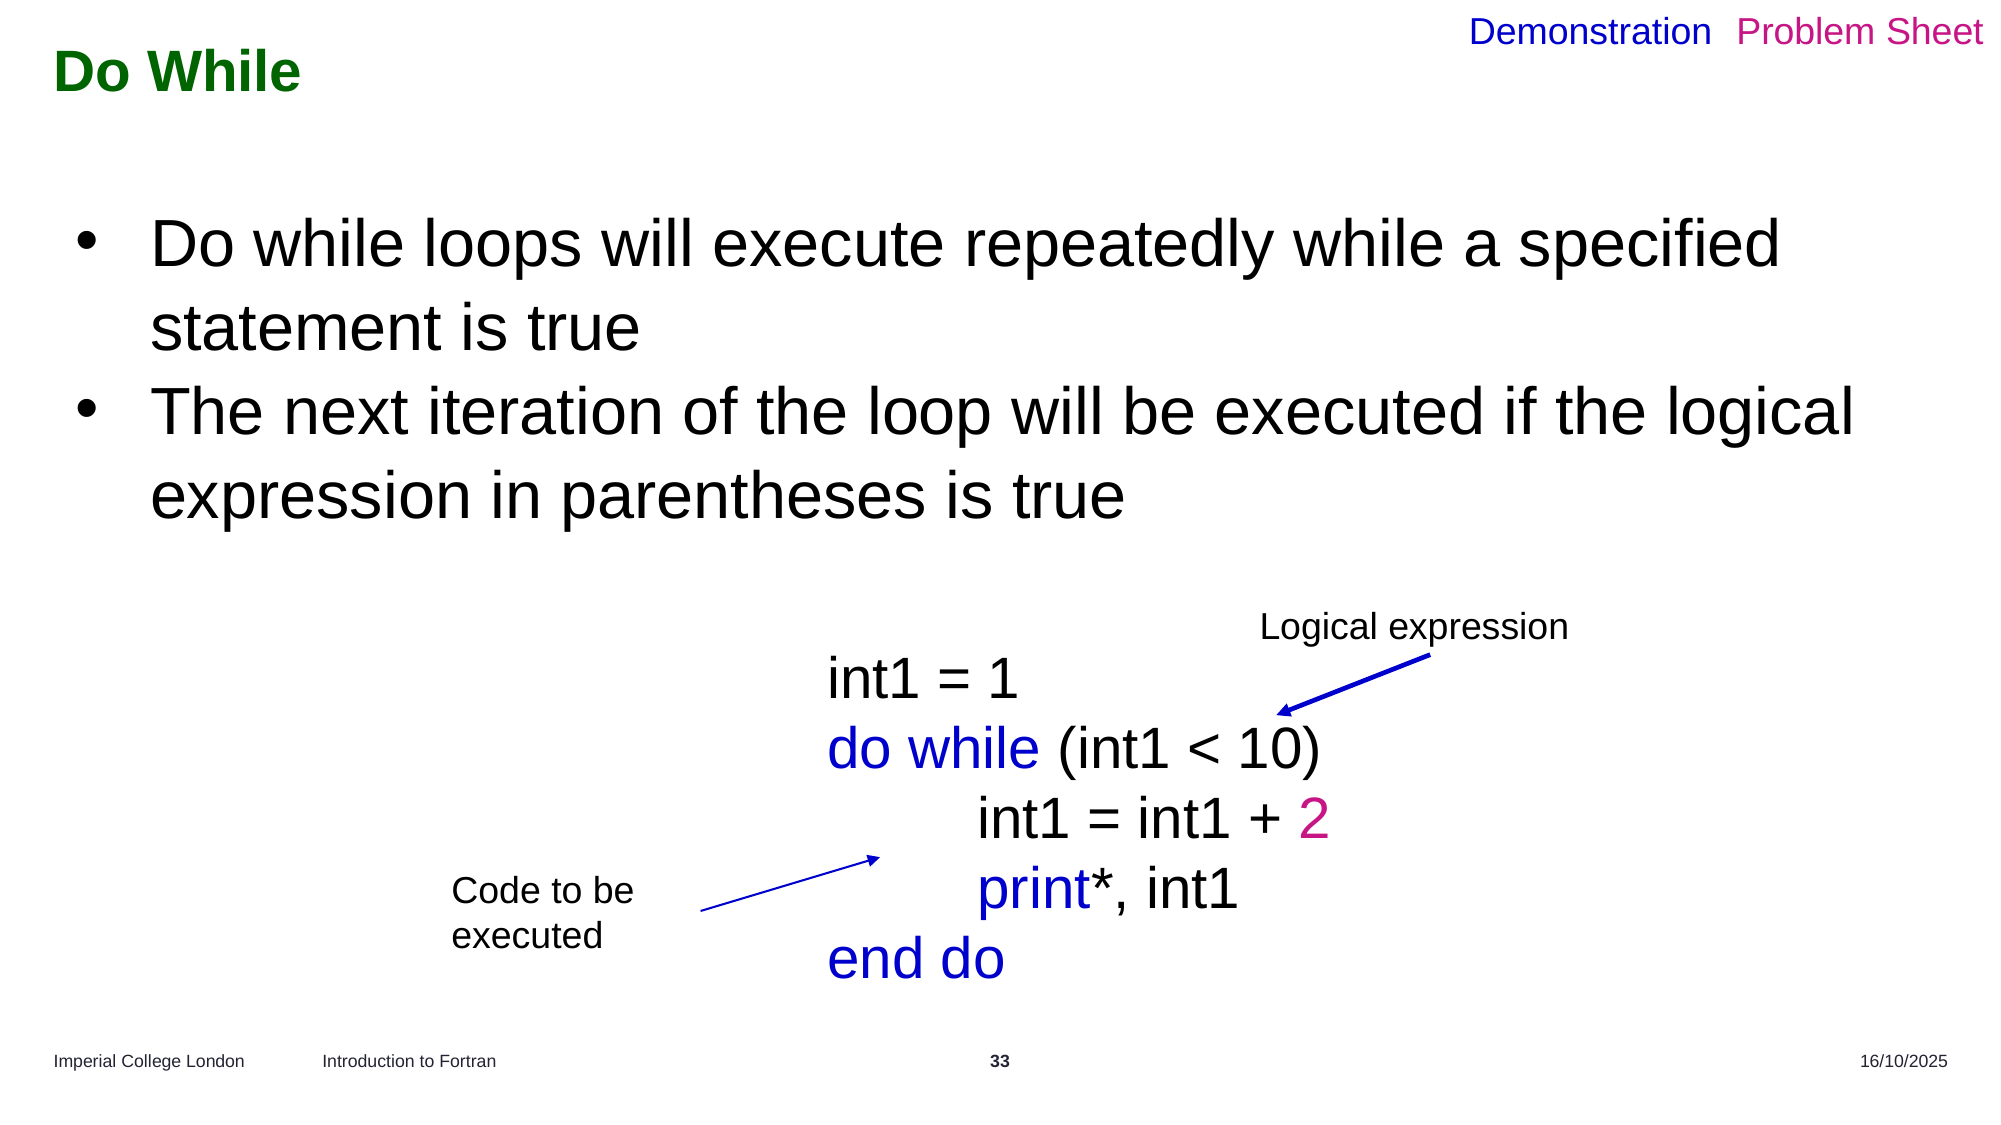

Demonstration
Problem Sheet
# Do While
Do while loops will execute repeatedly while a specified statement is true
The next iteration of the loop will be executed if the logical expression in parentheses is true
Logical expression
int1 = 1
do while (int1 < 10)
	int1 = int1 + 2
	print*, int1
end do
Code to be executed
Introduction to Fortran
33
16/10/2025